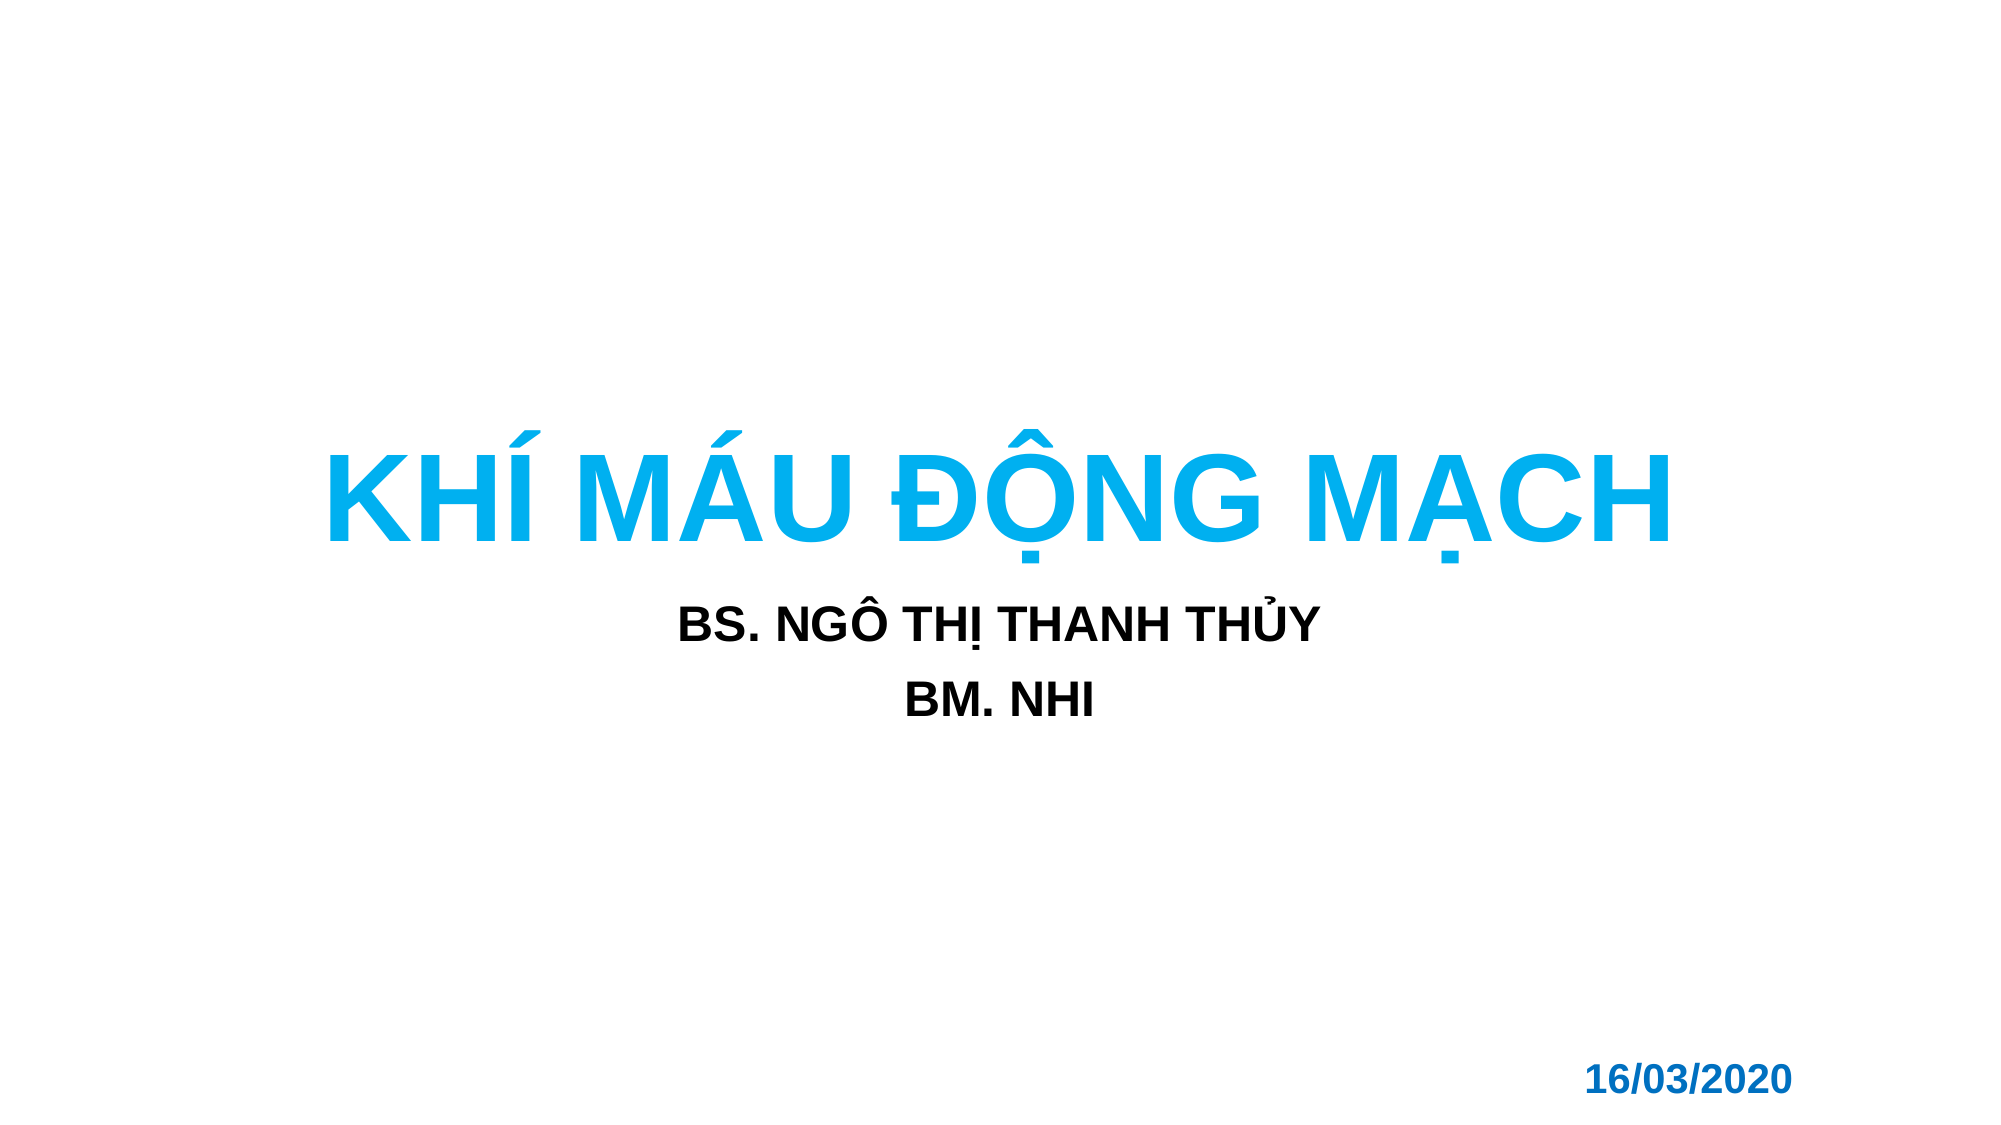

# KHÍ MÁU ĐỘNG MẠCH
BS. NGÔ THỊ THANH THỦY
BM. NHI
16/03/2020